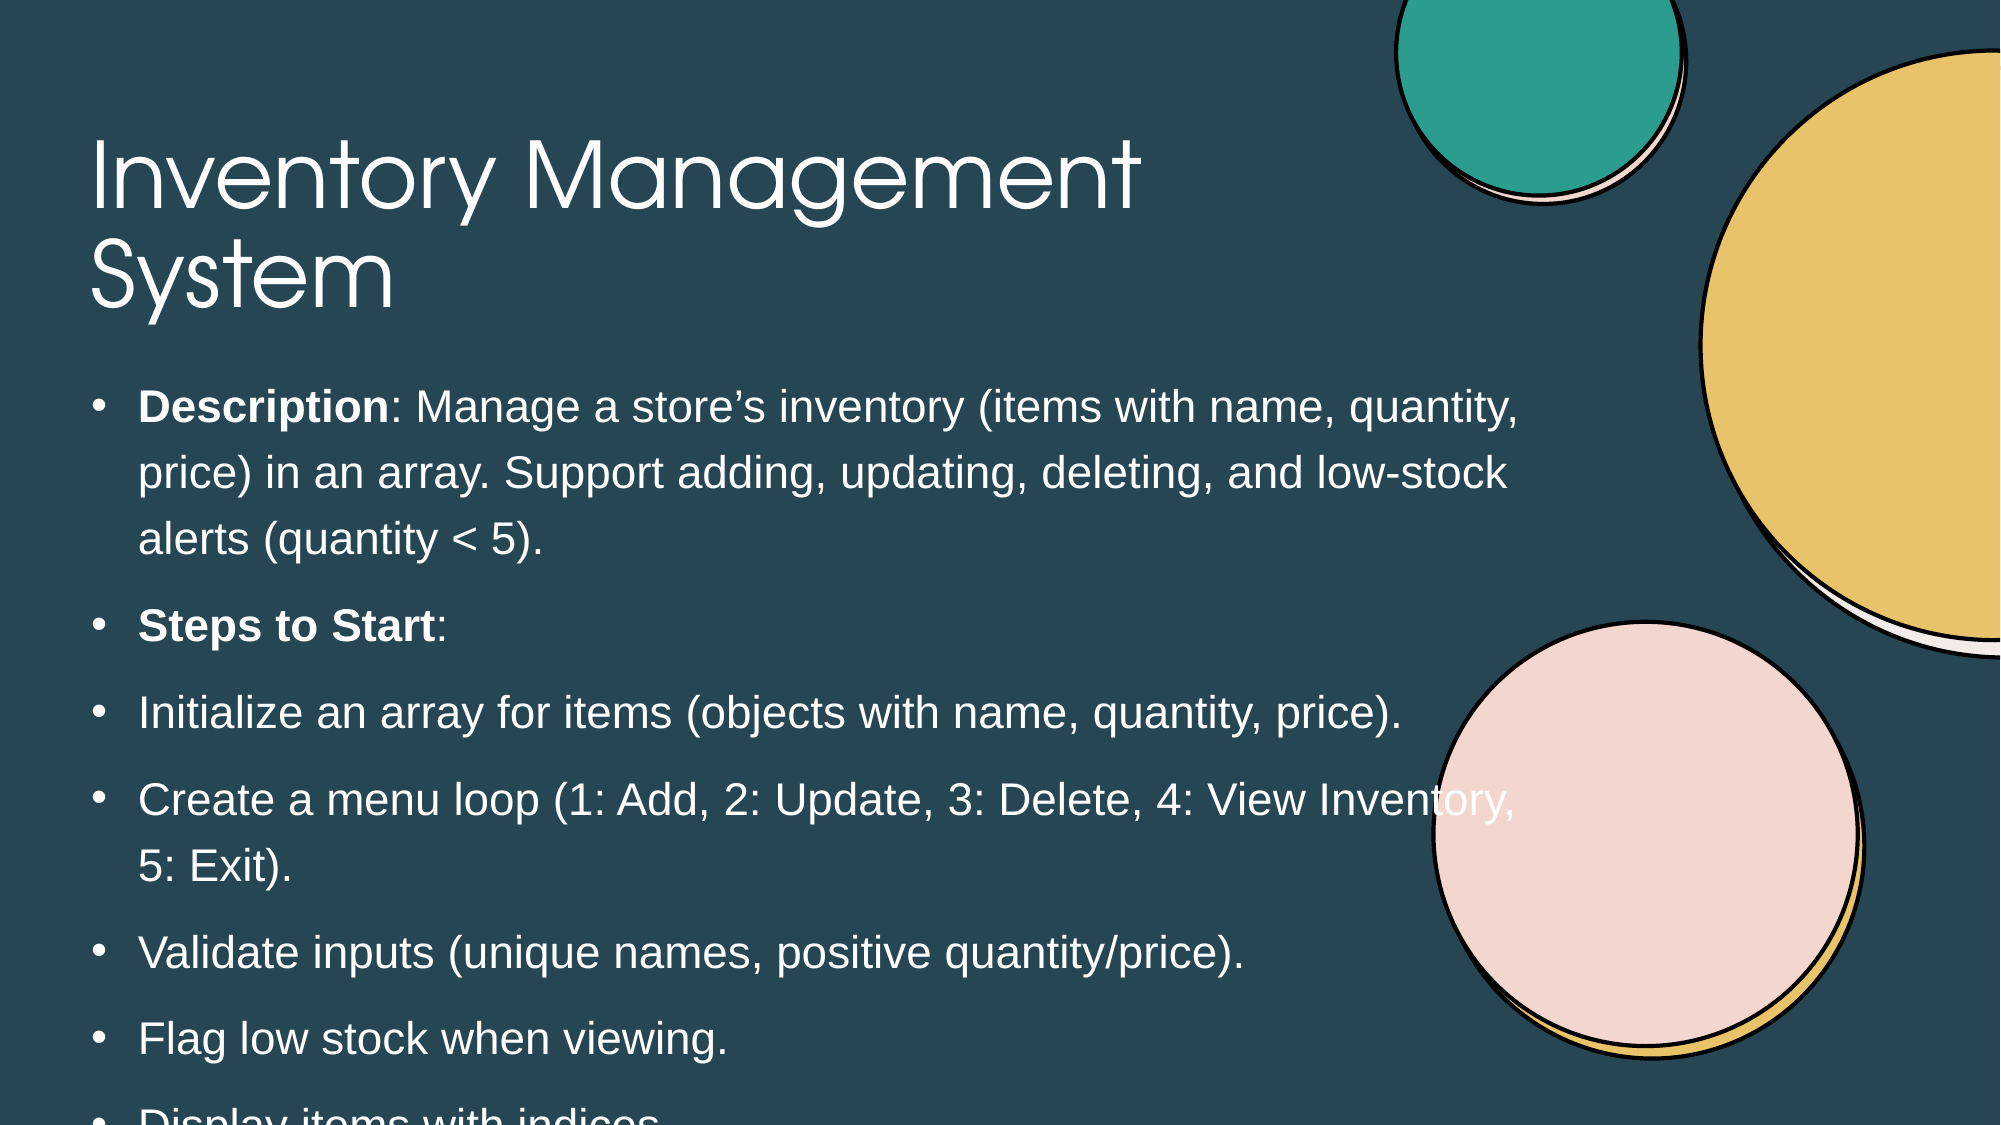

# Inventory Management System
Description: Manage a store’s inventory (items with name, quantity, price) in an array. Support adding, updating, deleting, and low-stock alerts (quantity < 5).
Steps to Start:
Initialize an array for items (objects with name, quantity, price).
Create a menu loop (1: Add, 2: Update, 3: Delete, 4: View Inventory, 5: Exit).
Validate inputs (unique names, positive quantity/price).
Flag low stock when viewing.
Display items with indices.